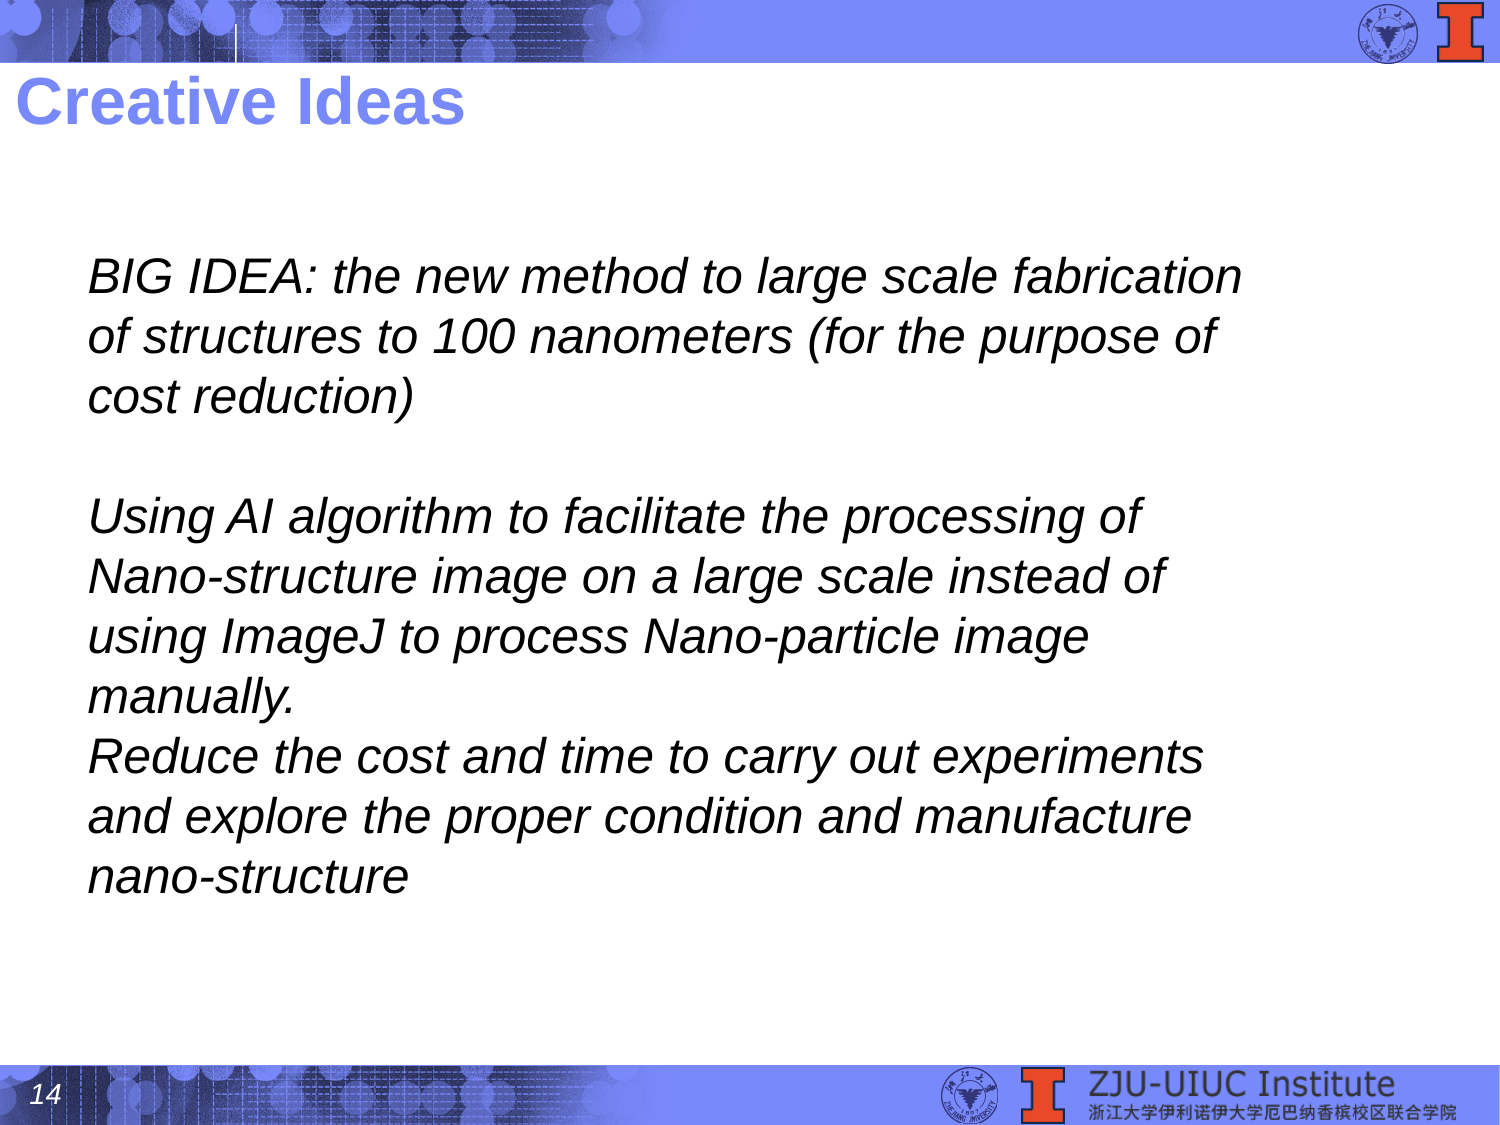

# Creative Ideas
BIG IDEA: the new method to large scale fabrication of structures to 100 nanometers (for the purpose of cost reduction)

Using AI algorithm to facilitate the processing of Nano-structure image on a large scale instead of using ImageJ to process Nano-particle image manually.
Reduce the cost and time to carry out experiments and explore the proper condition and manufacture nano-structure